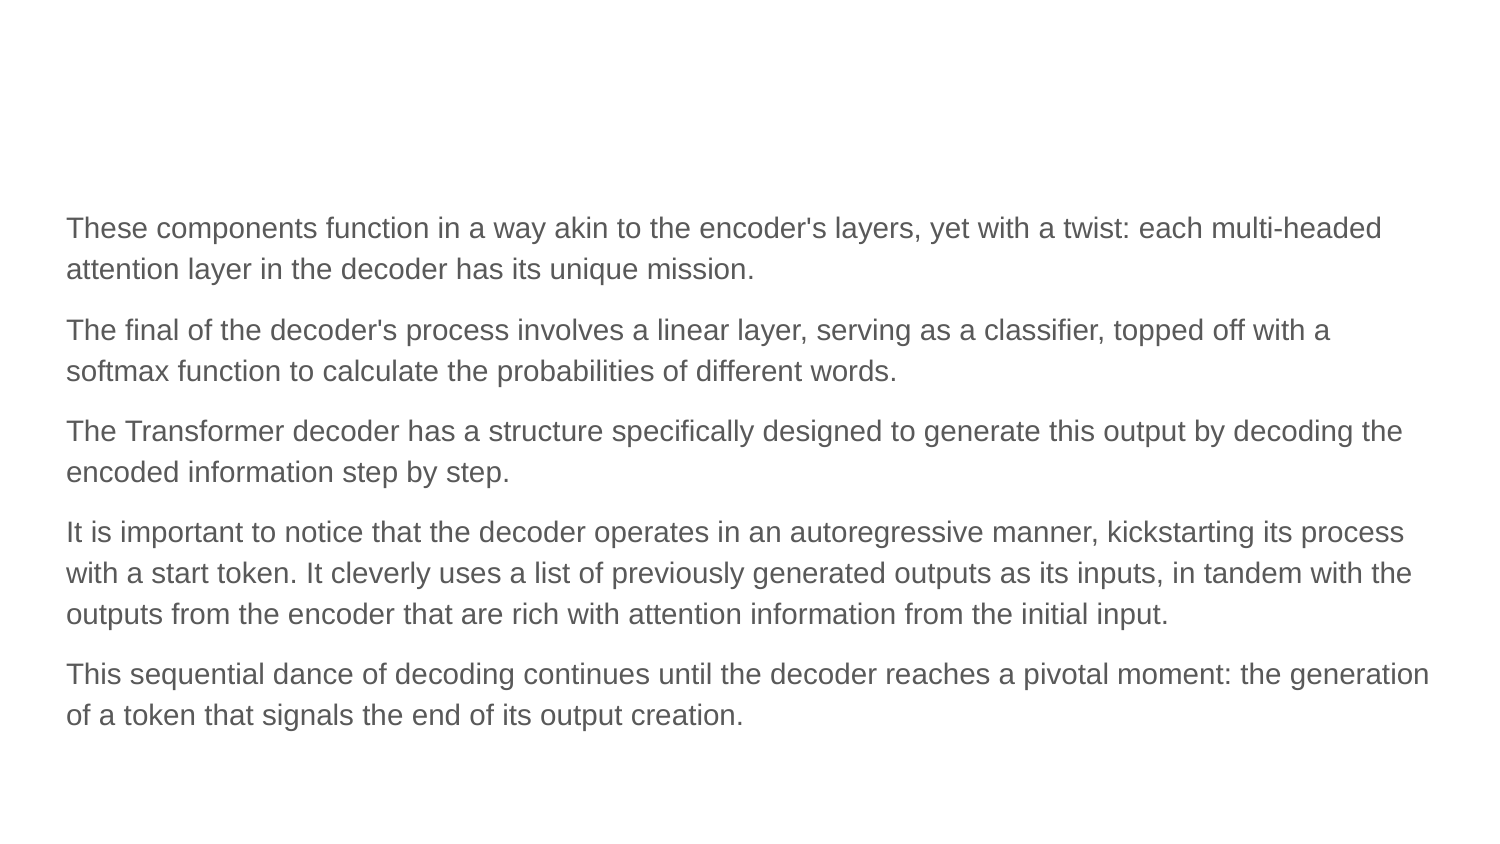

#
These components function in a way akin to the encoder's layers, yet with a twist: each multi-headed attention layer in the decoder has its unique mission.
The final of the decoder's process involves a linear layer, serving as a classifier, topped off with a softmax function to calculate the probabilities of different words.
The Transformer decoder has a structure specifically designed to generate this output by decoding the encoded information step by step.
It is important to notice that the decoder operates in an autoregressive manner, kickstarting its process with a start token. It cleverly uses a list of previously generated outputs as its inputs, in tandem with the outputs from the encoder that are rich with attention information from the initial input.
This sequential dance of decoding continues until the decoder reaches a pivotal moment: the generation of a token that signals the end of its output creation.